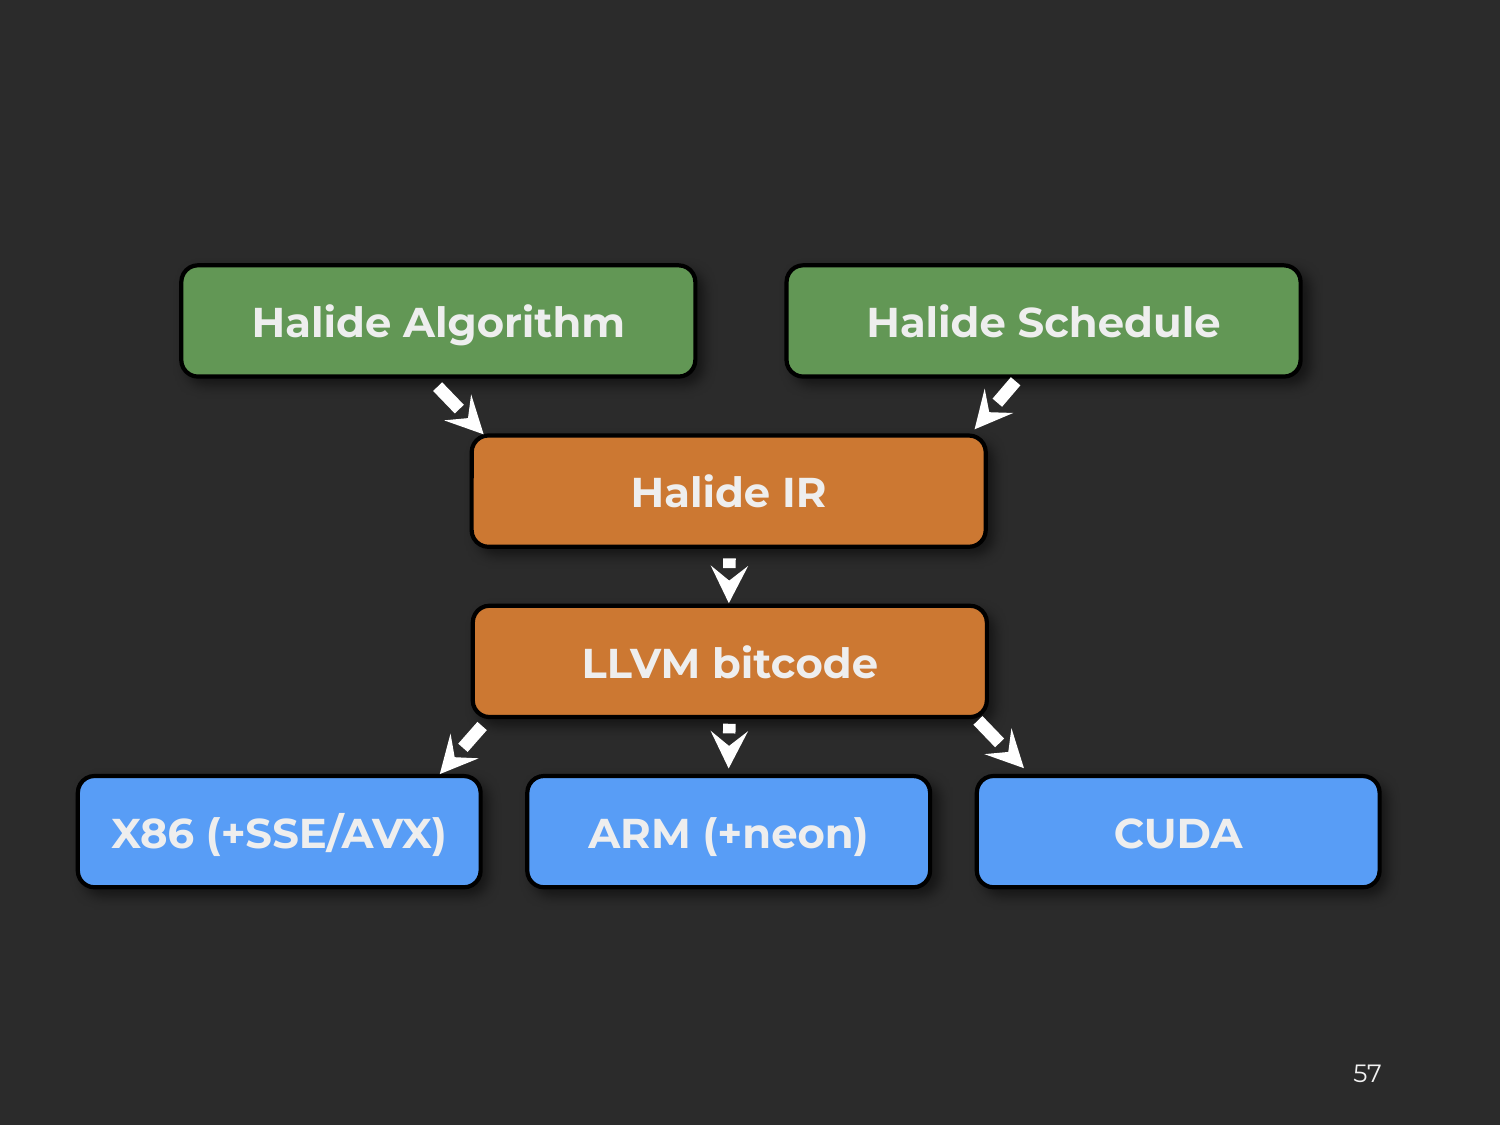

Halide Algorithm
Halide Schedule

Halide IR

LLVM bitcode

X86 (+SSE/AVX)
ARM (+neon)
CUDA
57